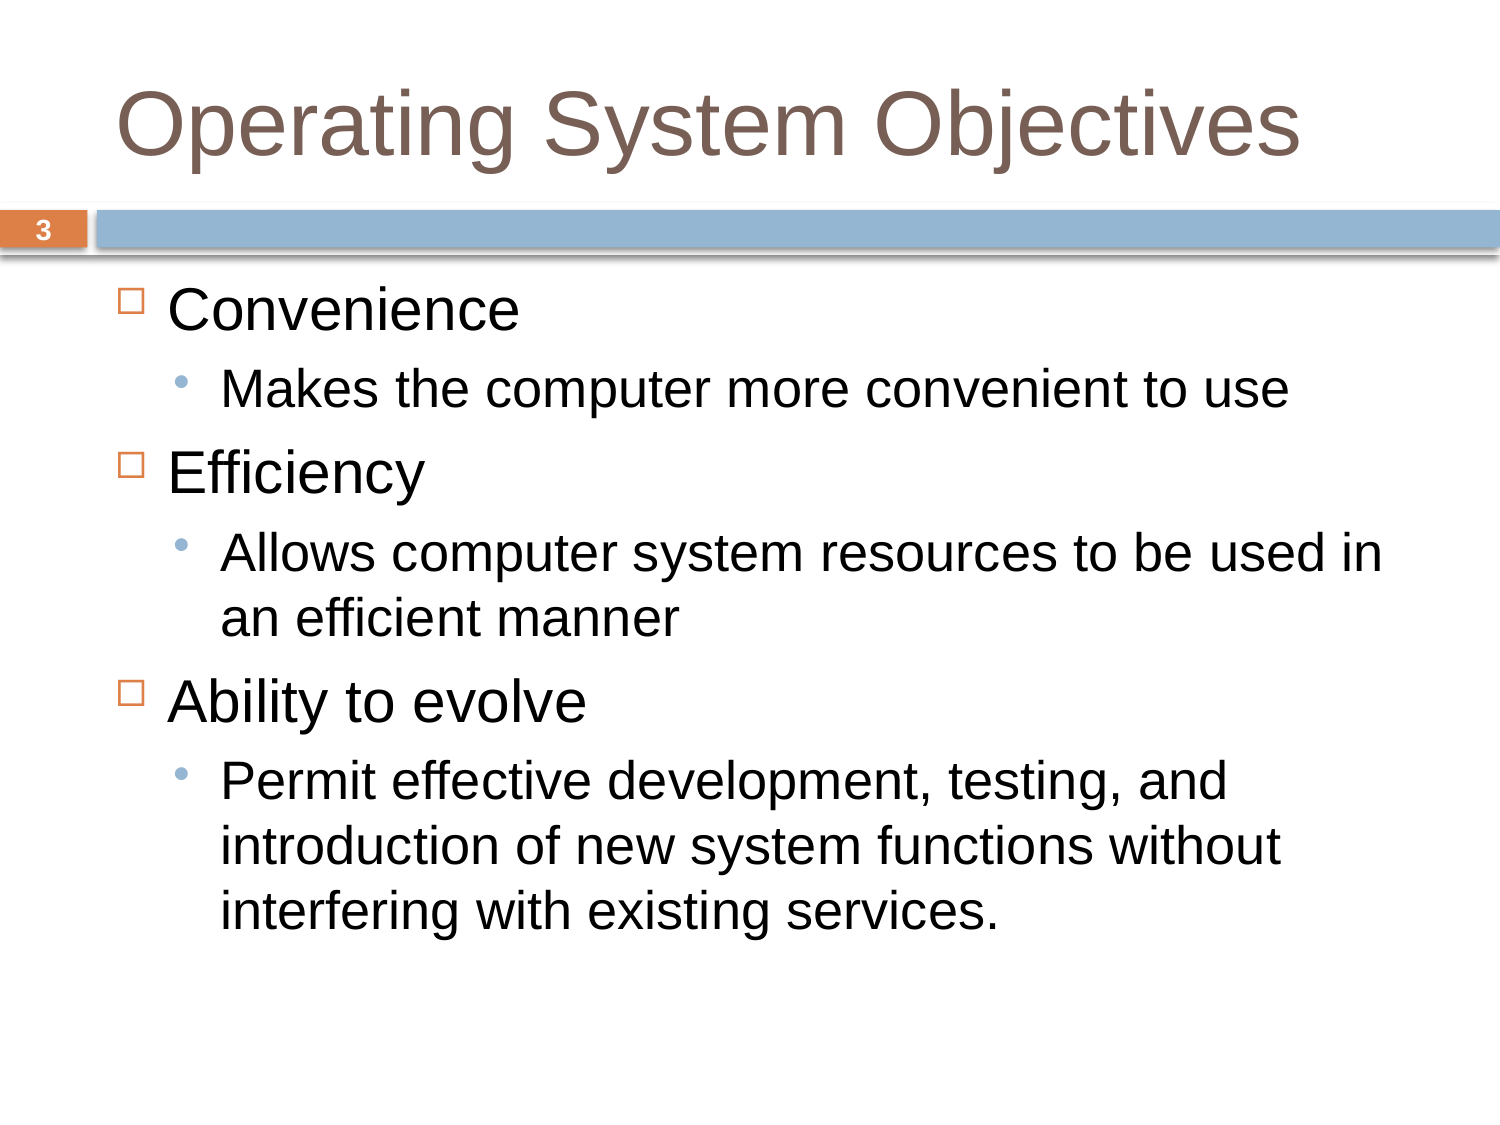

# Operating System Objectives
3
Convenience
Makes the computer more convenient to use
Efficiency
Allows computer system resources to be used in an efficient manner
Ability to evolve
Permit effective development, testing, and introduction of new system functions without interfering with existing services.